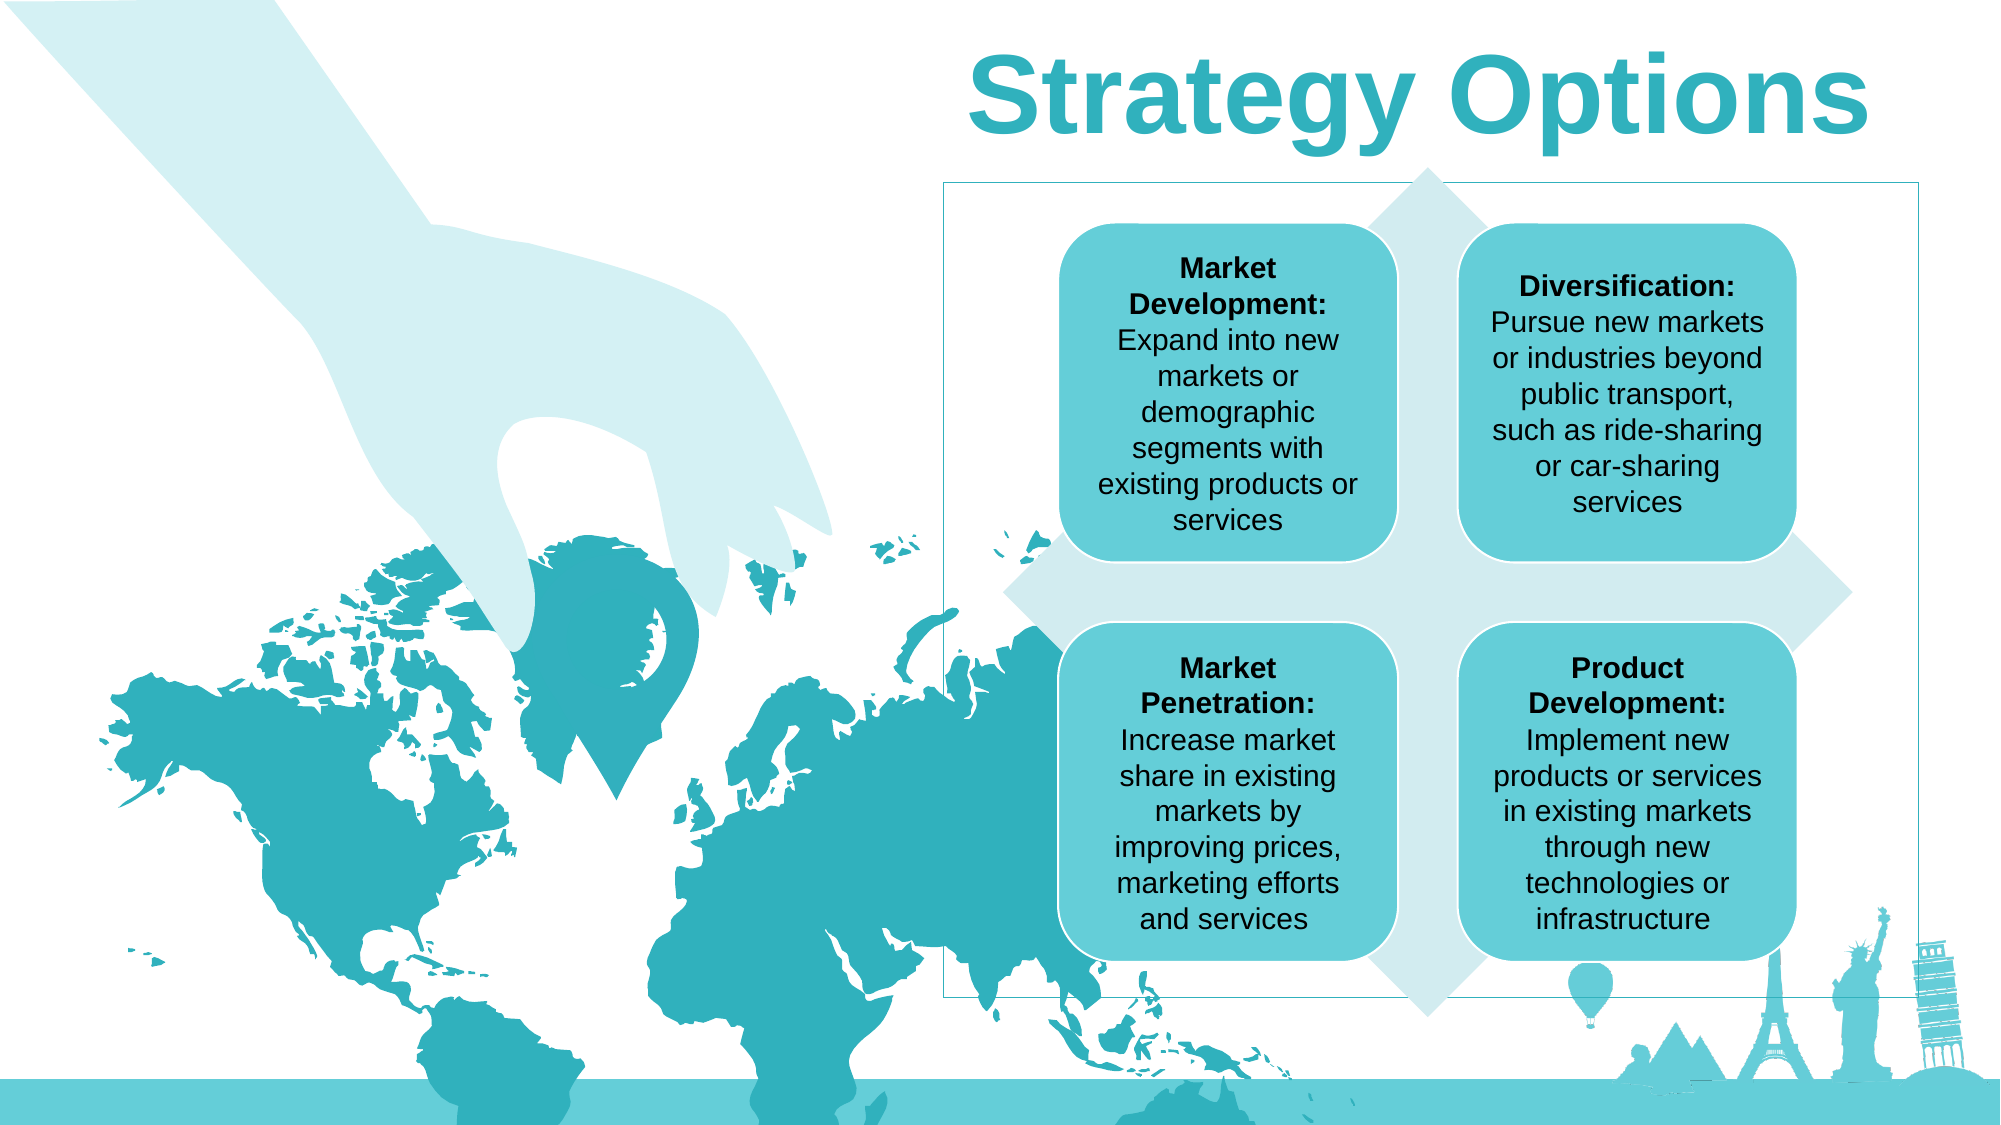

Strategy Options
Market Development:
Expand into new markets or demographic segments with existing products or services
Diversification:
Pursue new markets or industries beyond public transport, such as ride-sharing or car-sharing services
Market Penetration:
Increase market share in existing markets by improving prices, marketing efforts and services
Product Development:
Implement new products or services in existing markets through new technologies or infrastructure